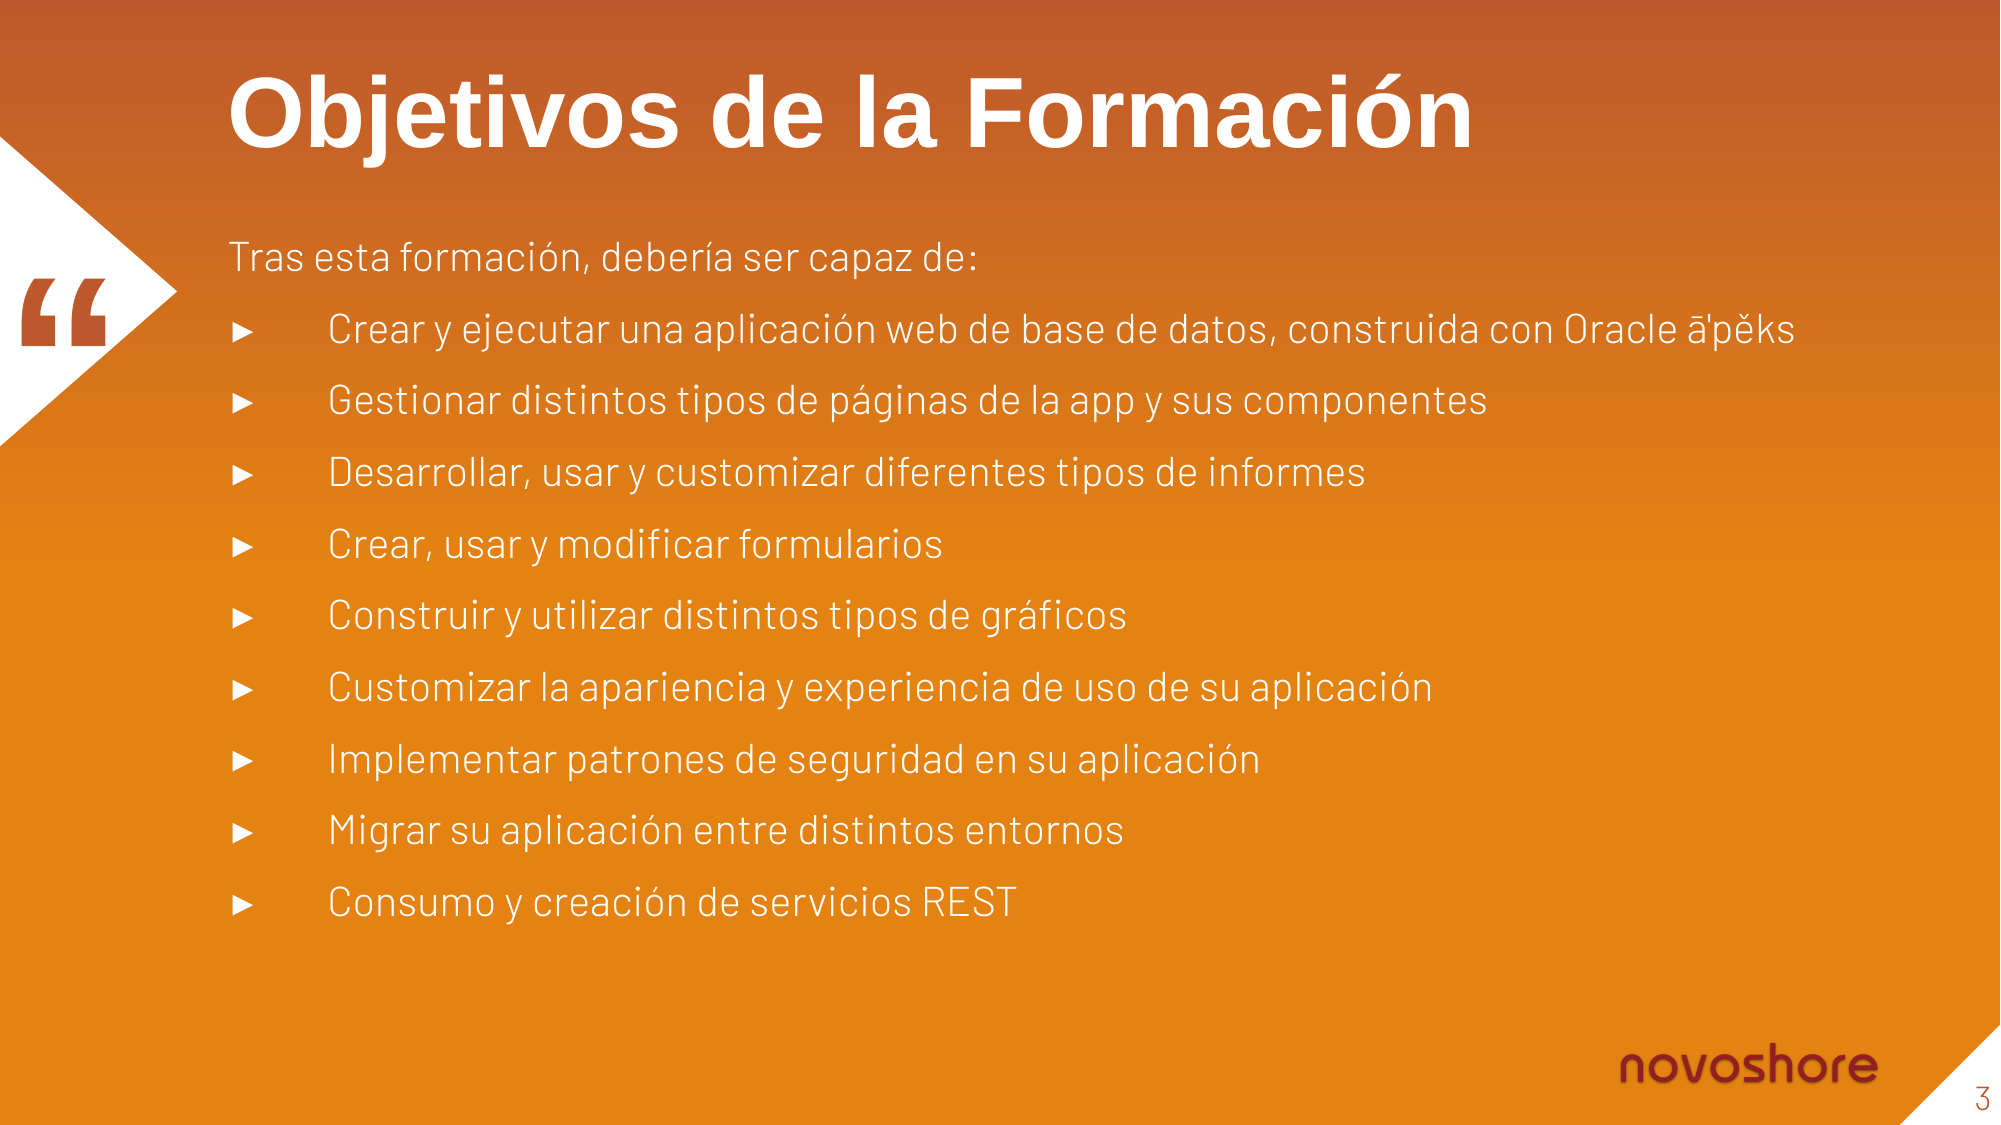

Objetivos de la Formación
Tras esta formación, debería ser capaz de:
Crear y ejecutar una aplicación web de base de datos, construida con Oracle ā'pěks
Gestionar distintos tipos de páginas de la app y sus componentes
Desarrollar, usar y customizar diferentes tipos de informes
Crear, usar y modificar formularios
Construir y utilizar distintos tipos de gráficos
Customizar la apariencia y experiencia de uso de su aplicación
Implementar patrones de seguridad en su aplicación
Migrar su aplicación entre distintos entornos
Consumo y creación de servicios REST

3